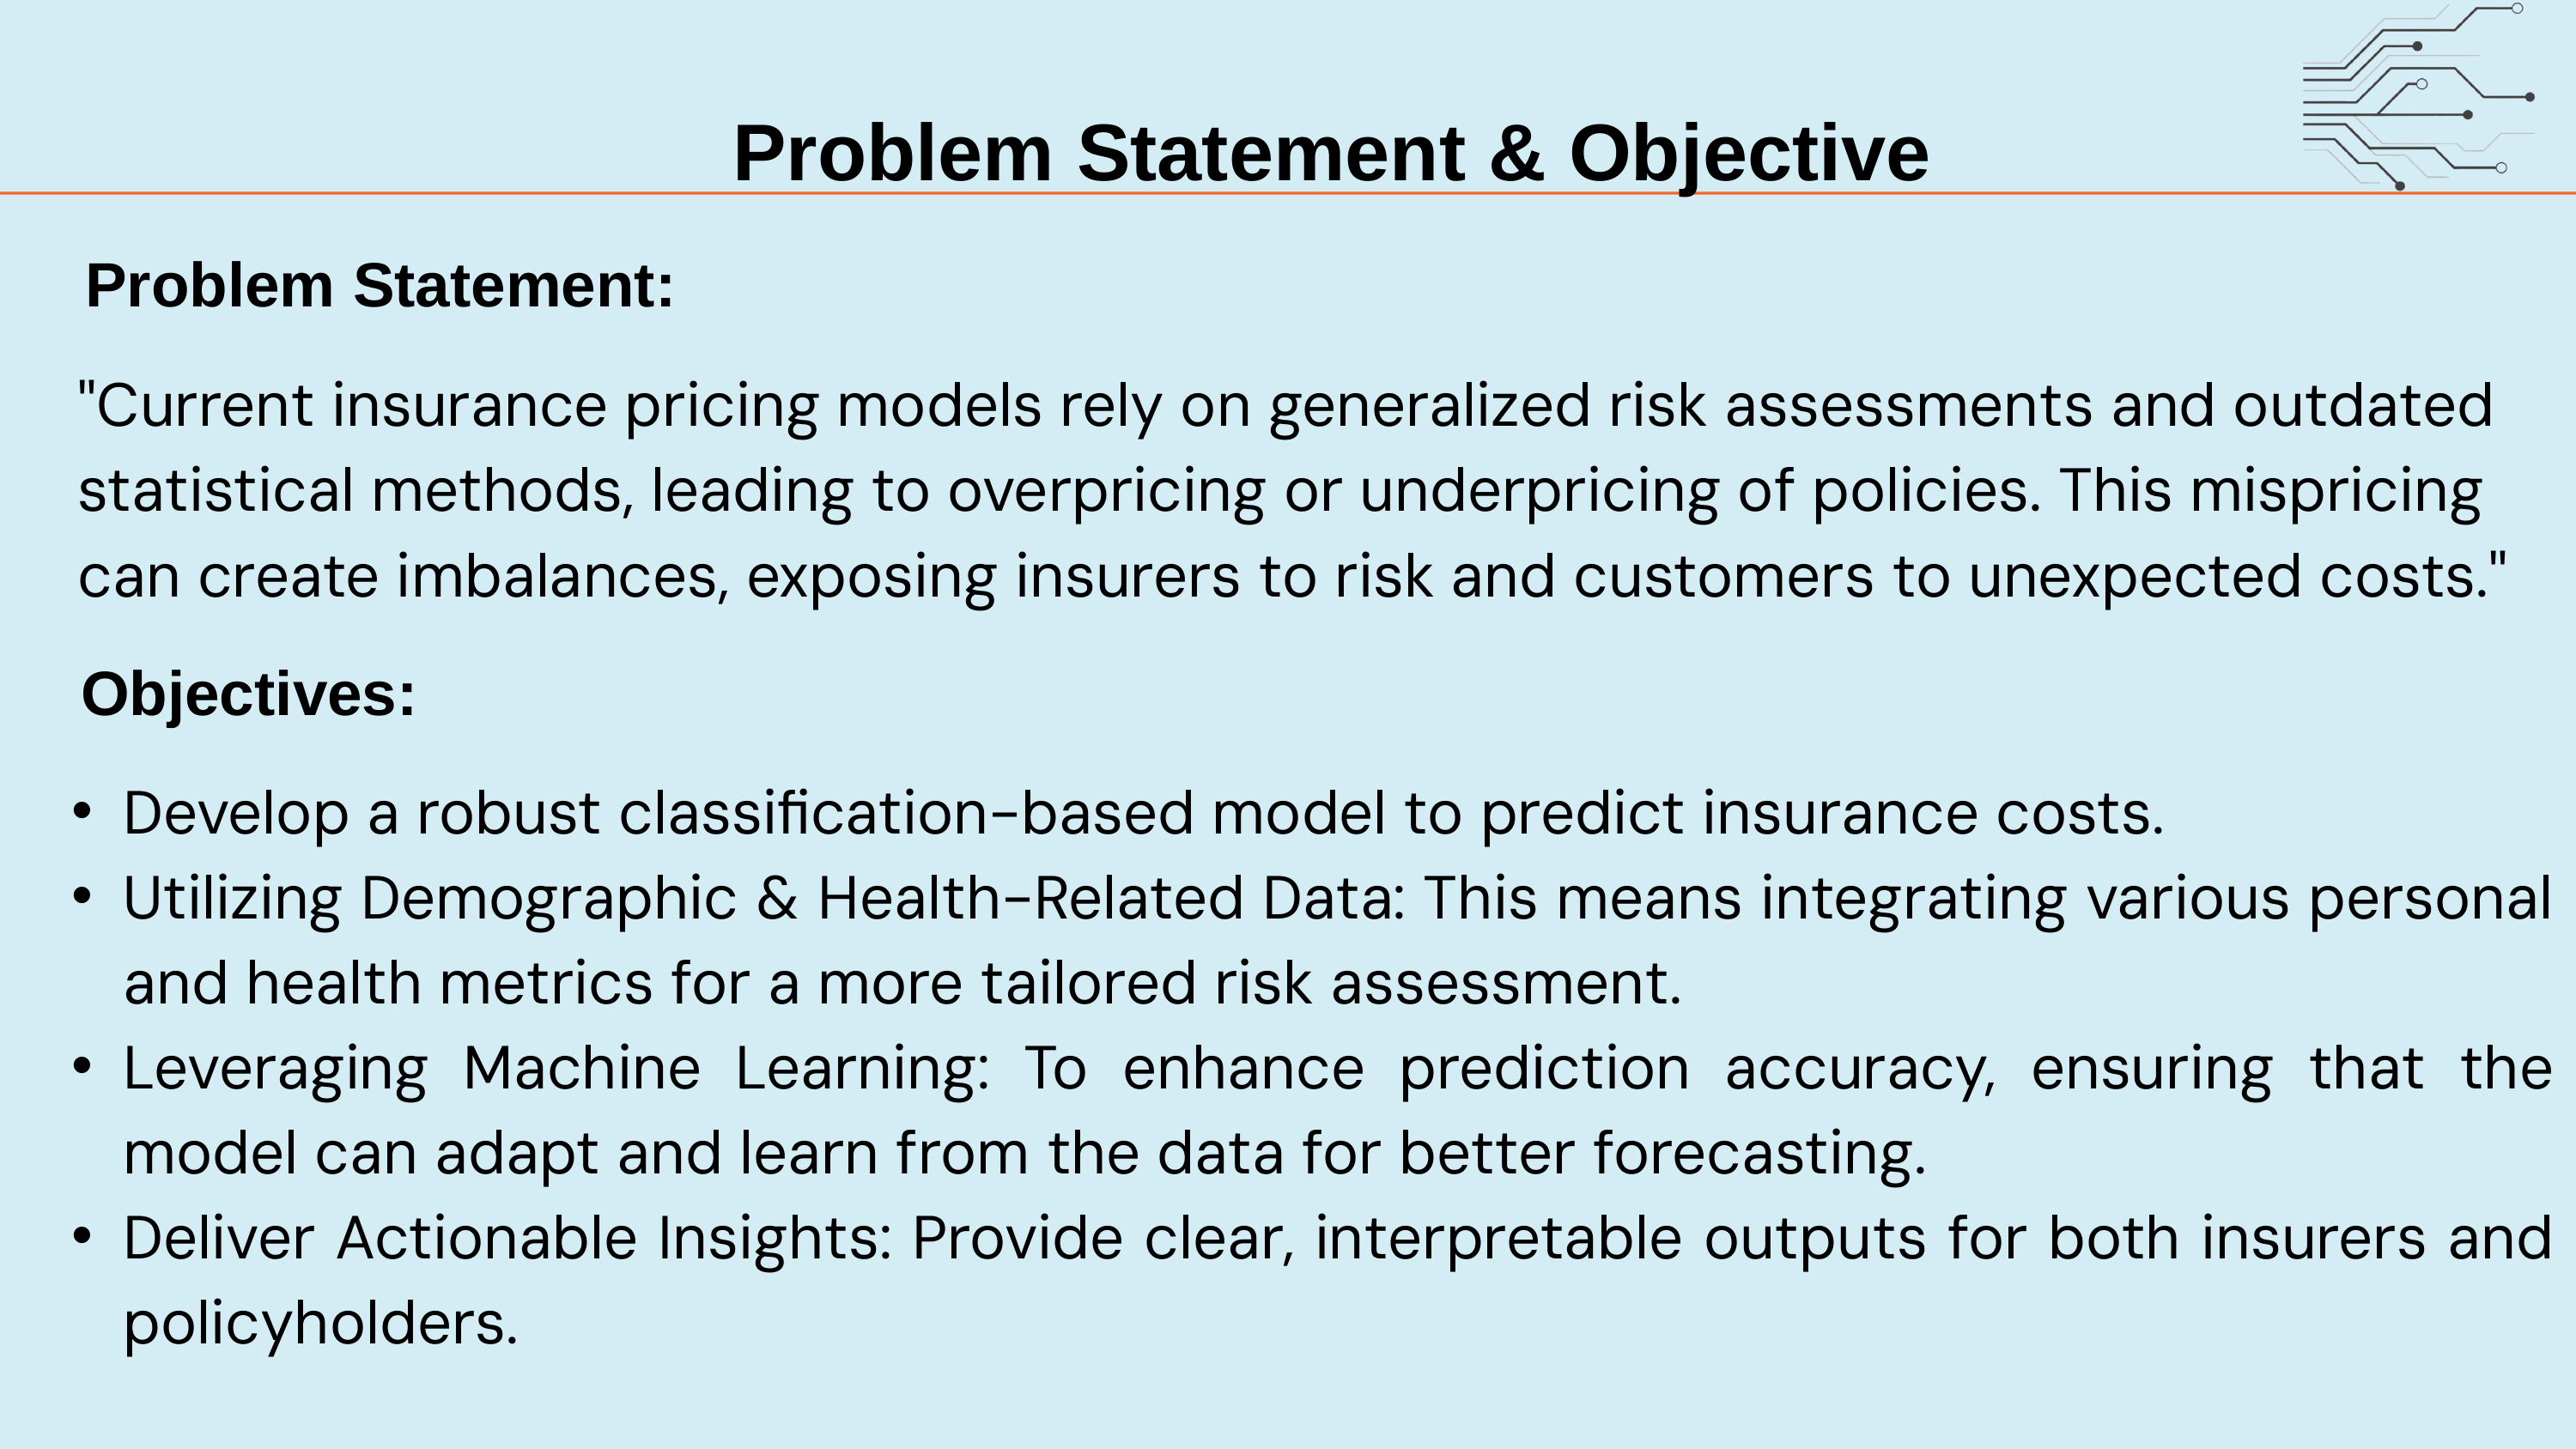

Problem Statement & Objective

Problem Statement:
"Current insurance pricing models rely on generalized risk assessments and outdated statistical methods, leading to overpricing or underpricing of policies. This mispricing can create imbalances, exposing insurers to risk and customers to unexpected costs."
Objectives:
Develop a robust classification-based model to predict insurance costs.
Utilizing Demographic & Health-Related Data: This means integrating various personal and health metrics for a more tailored risk assessment.
Leveraging Machine Learning: To enhance prediction accuracy, ensuring that the model can adapt and learn from the data for better forecasting.
Deliver Actionable Insights: Provide clear, interpretable outputs for both insurers and policyholders.